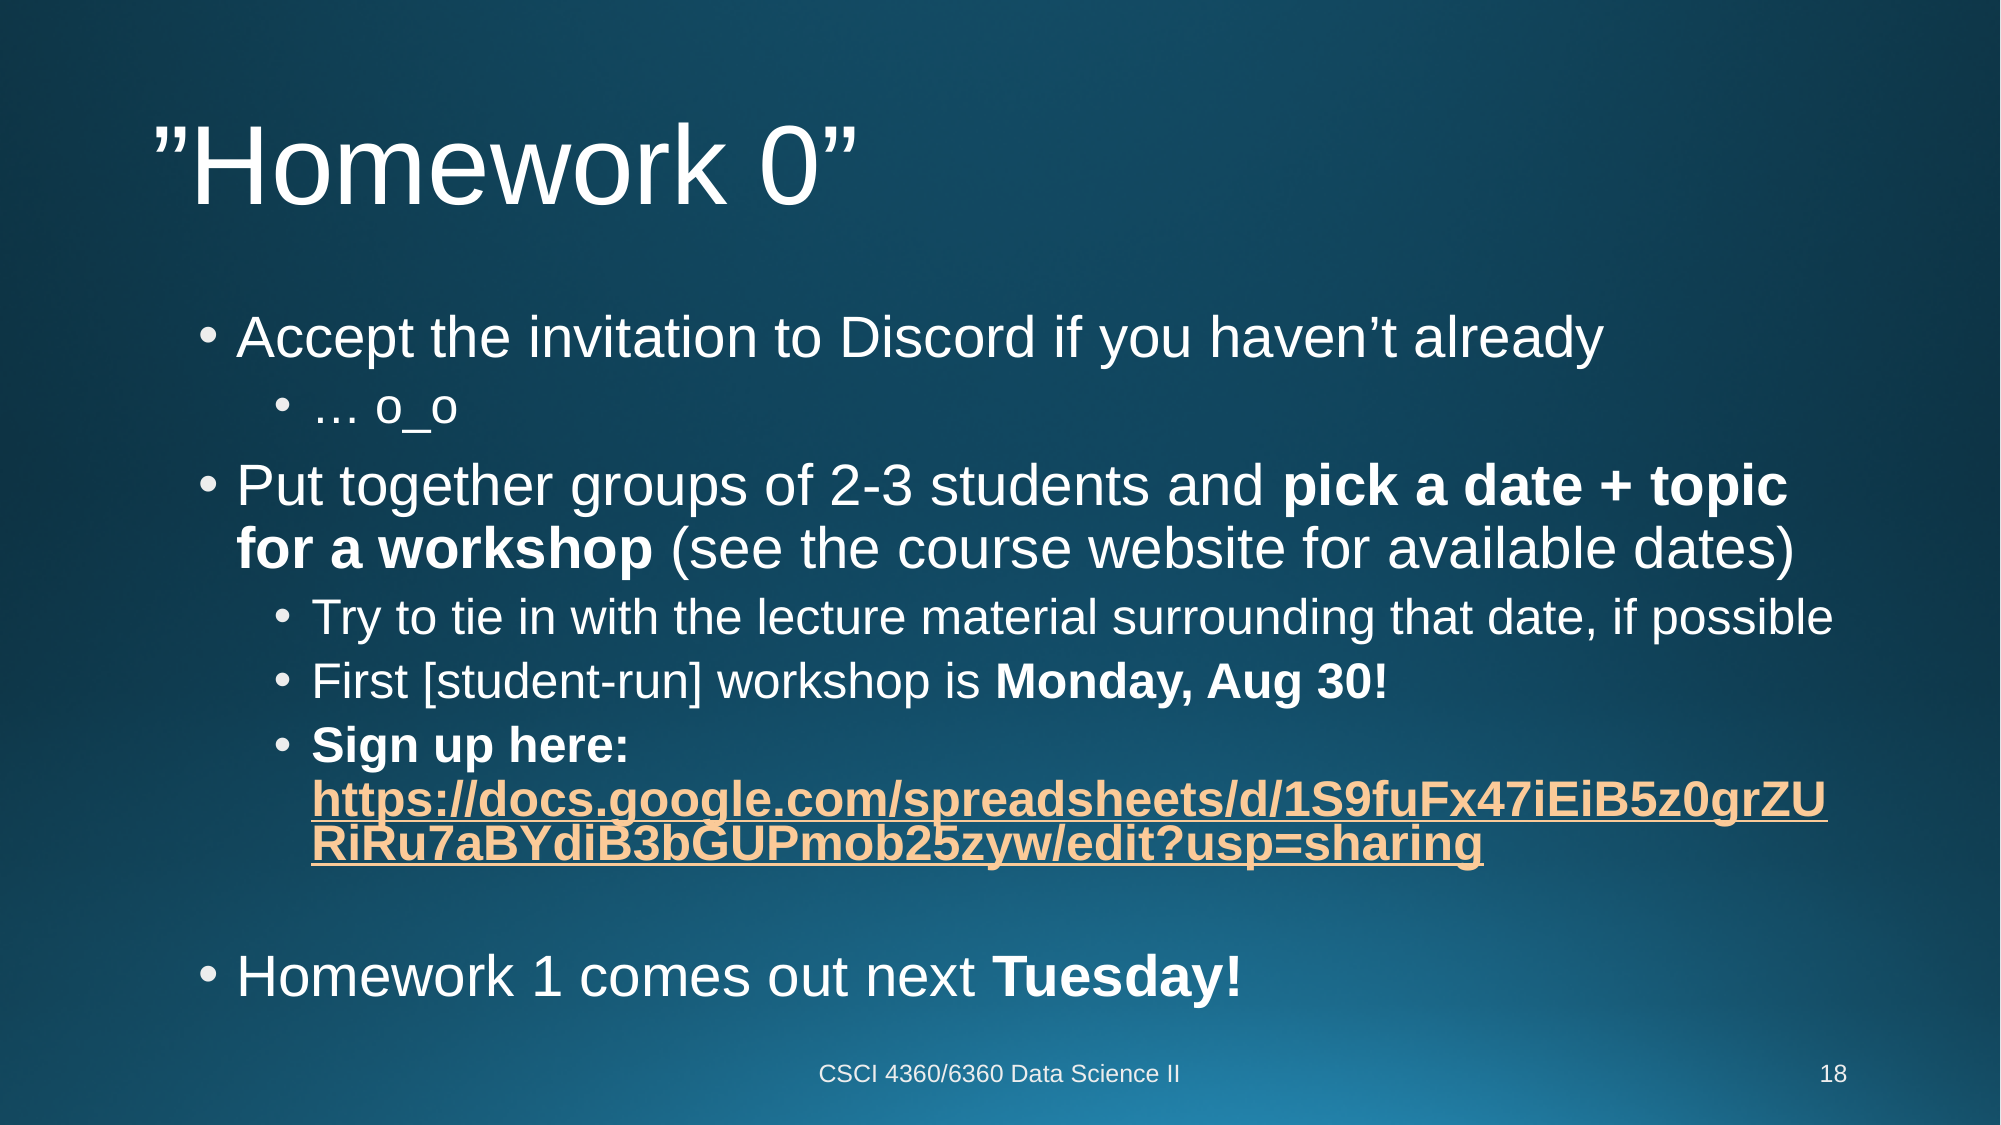

# ”Homework 0”
Accept the invitation to Discord if you haven’t already
… o_o
Put together groups of 2-3 students and pick a date + topic for a workshop (see the course website for available dates)
Try to tie in with the lecture material surrounding that date, if possible
First [student-run] workshop is Monday, Aug 30!
Sign up here: https://docs.google.com/spreadsheets/d/1S9fuFx47iEiB5z0grZURiRu7aBYdiB3bGUPmob25zyw/edit?usp=sharing
Homework 1 comes out next Tuesday!
CSCI 4360/6360 Data Science II
18